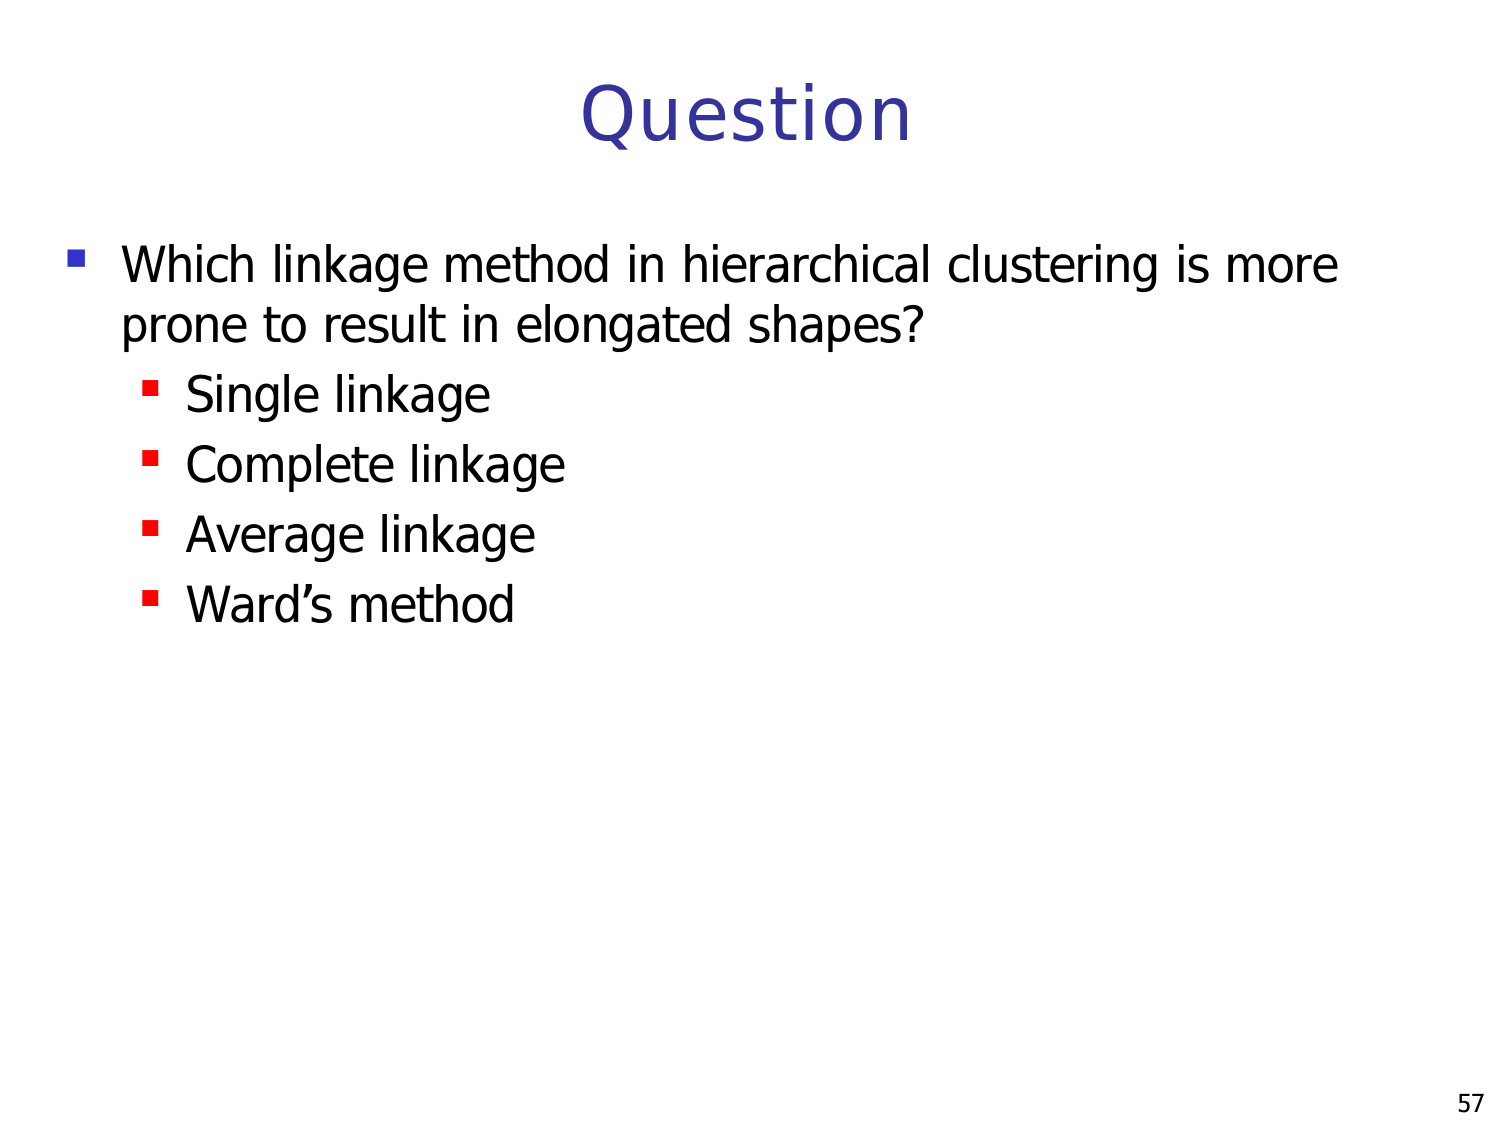

# Question
Which linkage method in hierarchical clustering is more prone to result in elongated shapes?
Single linkage
Complete linkage
Average linkage
Ward’s method
57